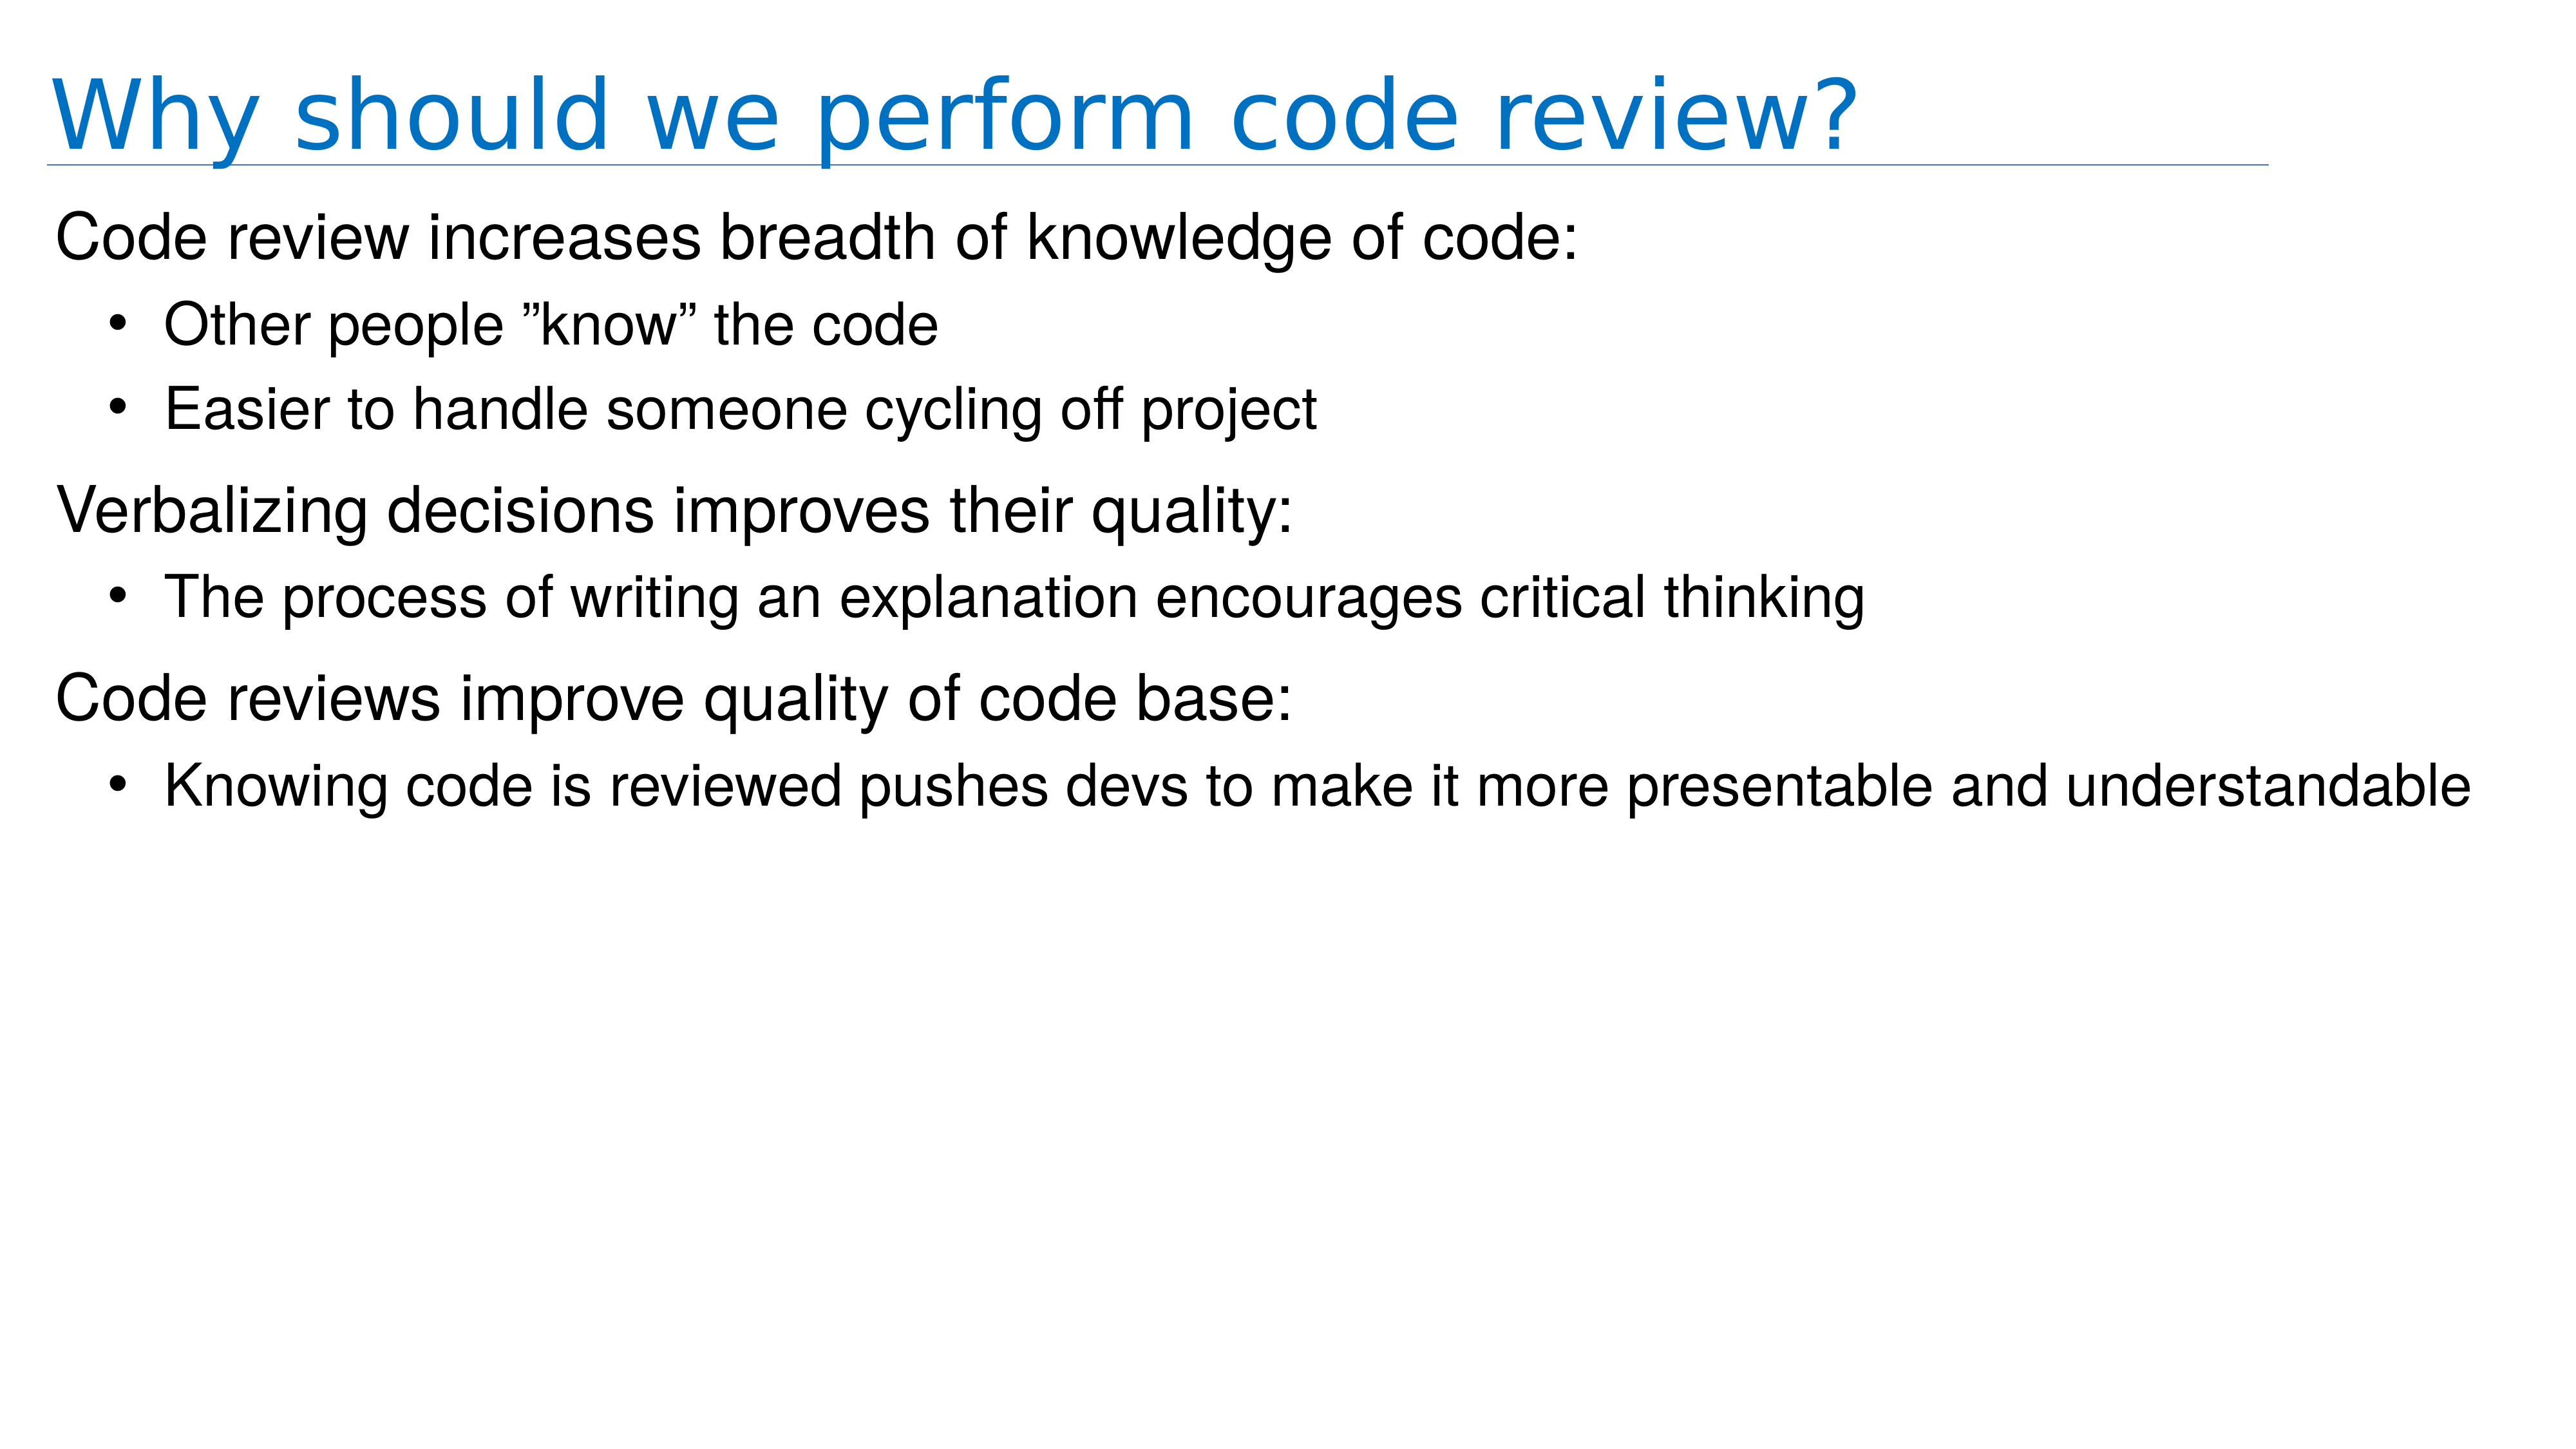

# Why should we perform code review?
Code review increases breadth of knowledge of code:
Other people ”know” the code
Easier to handle someone cycling off project
Verbalizing decisions improves their quality:
The process of writing an explanation encourages critical thinking
Code reviews improve quality of code base:
Knowing code is reviewed pushes devs to make it more presentable and understandable